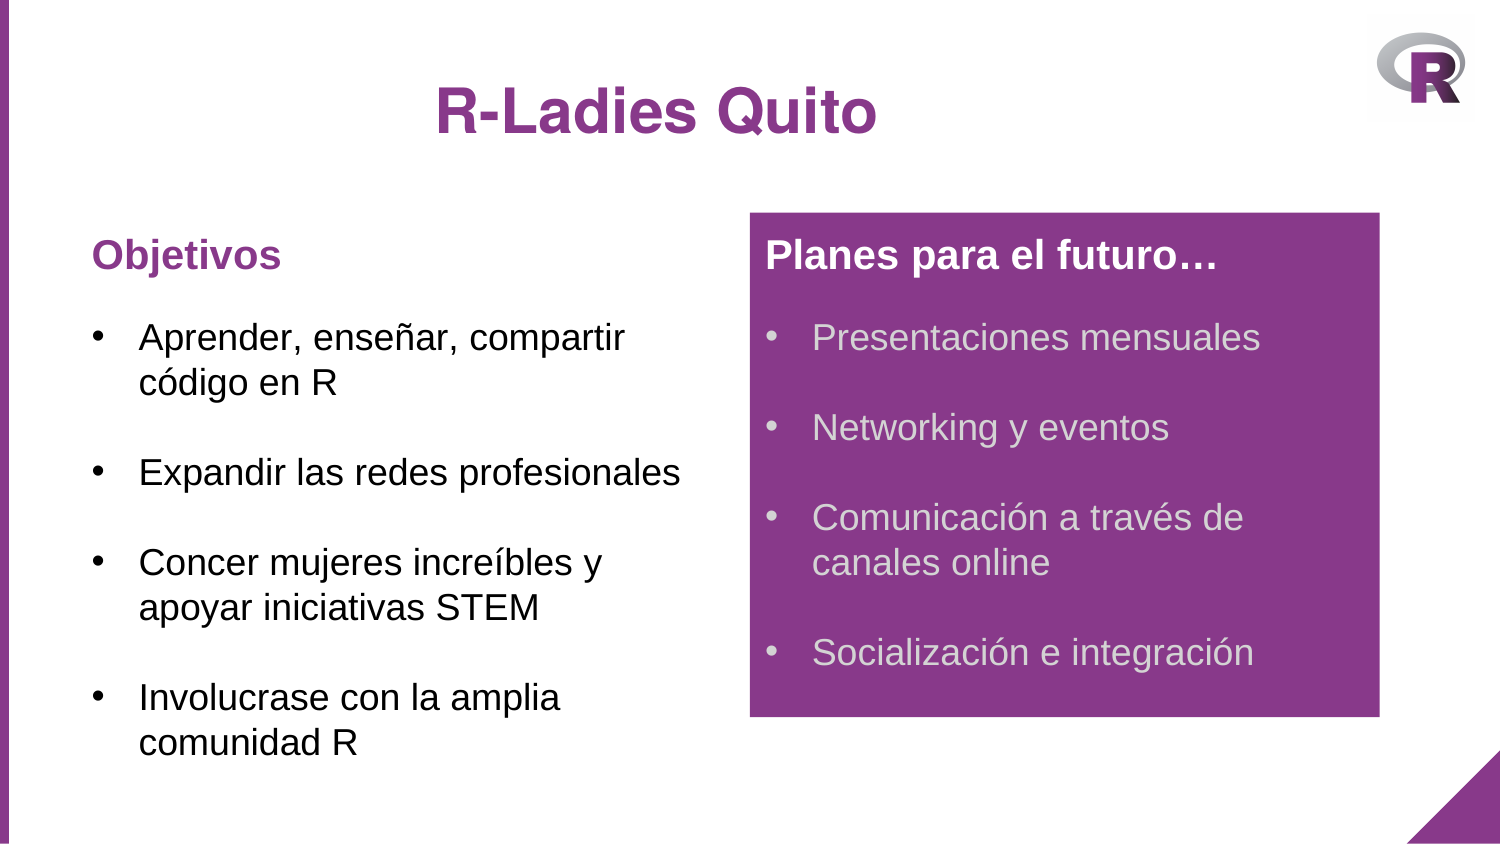

# R-Ladies Quito
Objetivos

Aprender, enseñar, compartir código en R

Expandir las redes profesionales

Concer mujeres increíbles y apoyar iniciativas STEM

Involucrase con la amplia comunidad R
Planes para el futuro…

Presentaciones mensuales

Networking y eventos

Comunicación a través de canales online

Socialización e integración